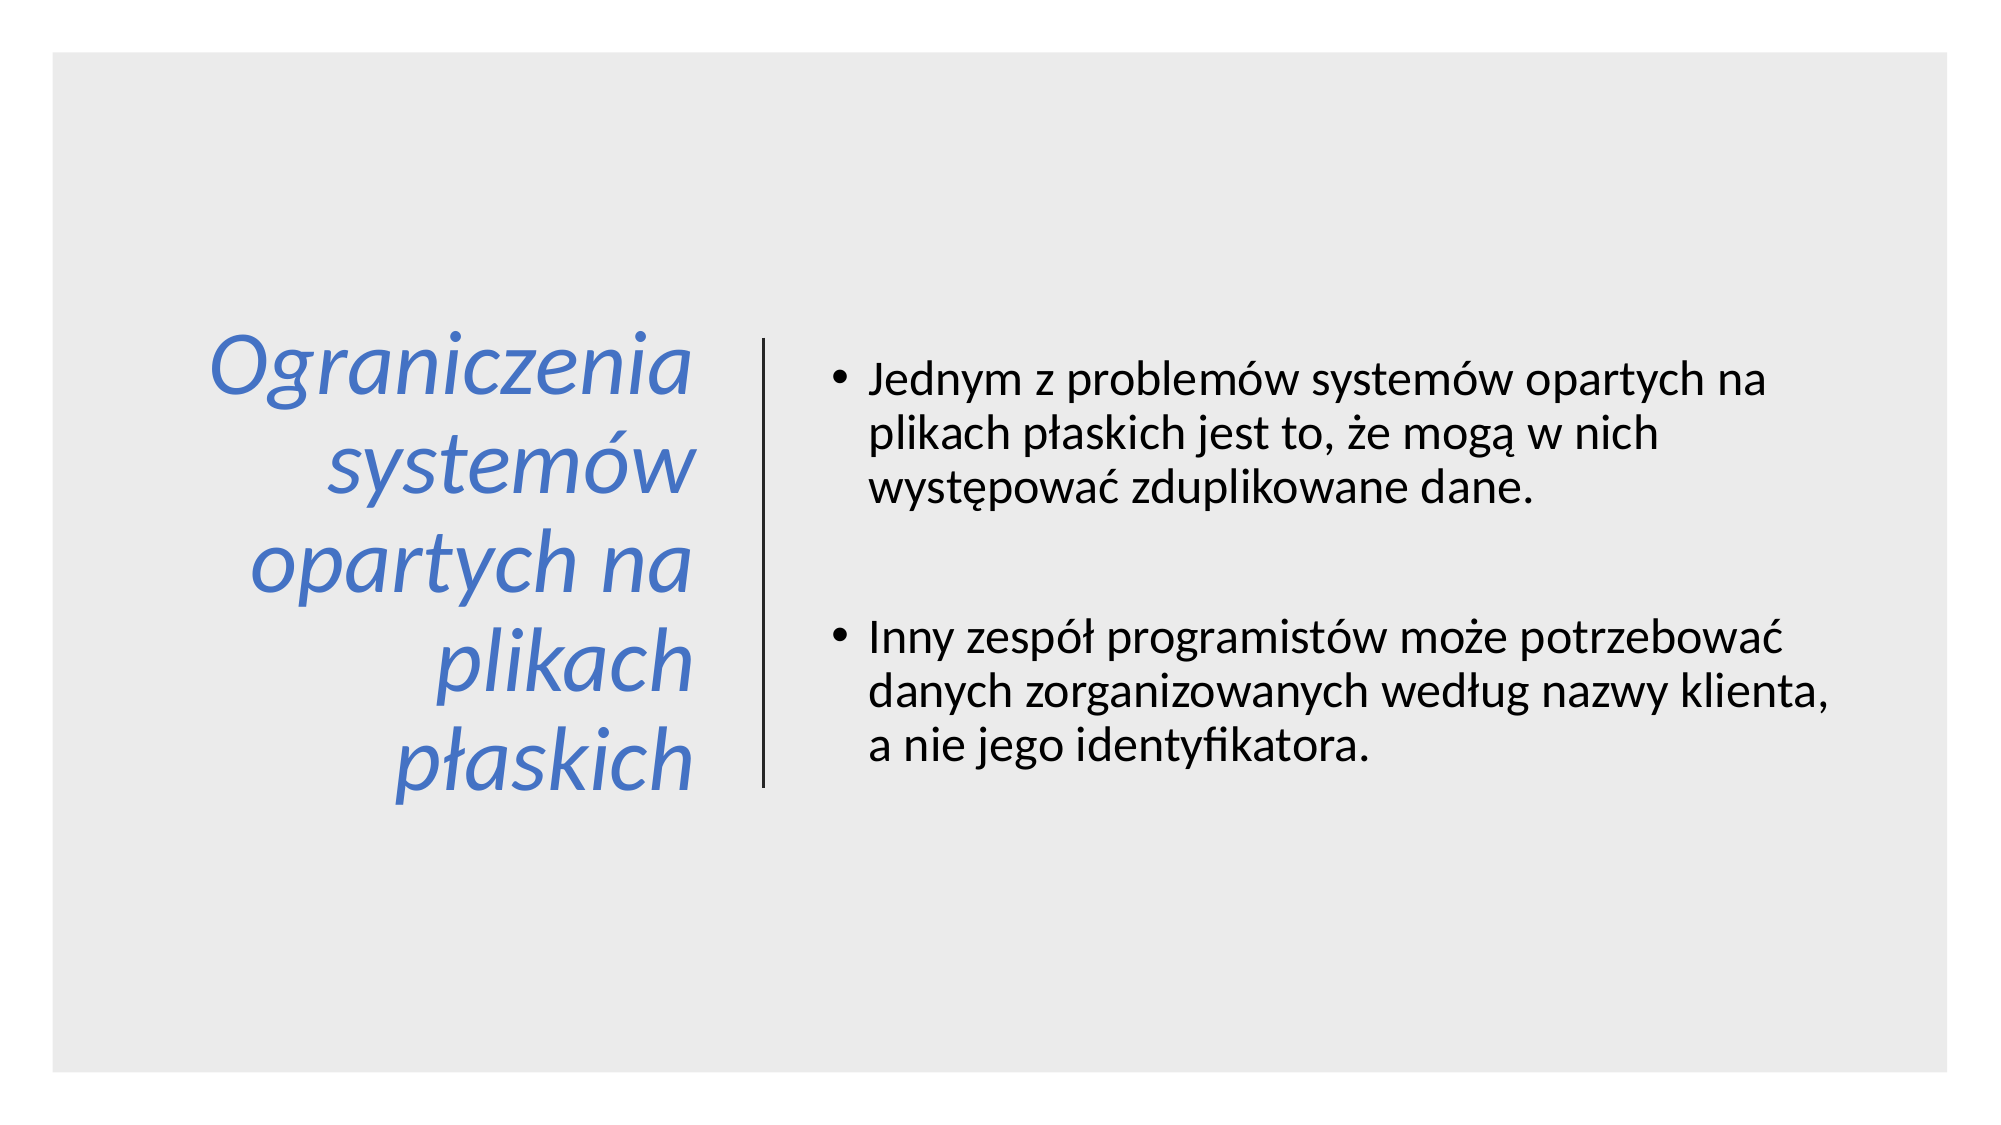

# Ograniczenia systemów opartych na plikach płaskich
Jednym z problemów systemów opartych na plikach płaskich jest to, że mogą w nich występować zduplikowane dane.

Inny zespół programistów może potrzebować danych zorganizowanych według nazwy klienta, a nie jego identyfikatora.